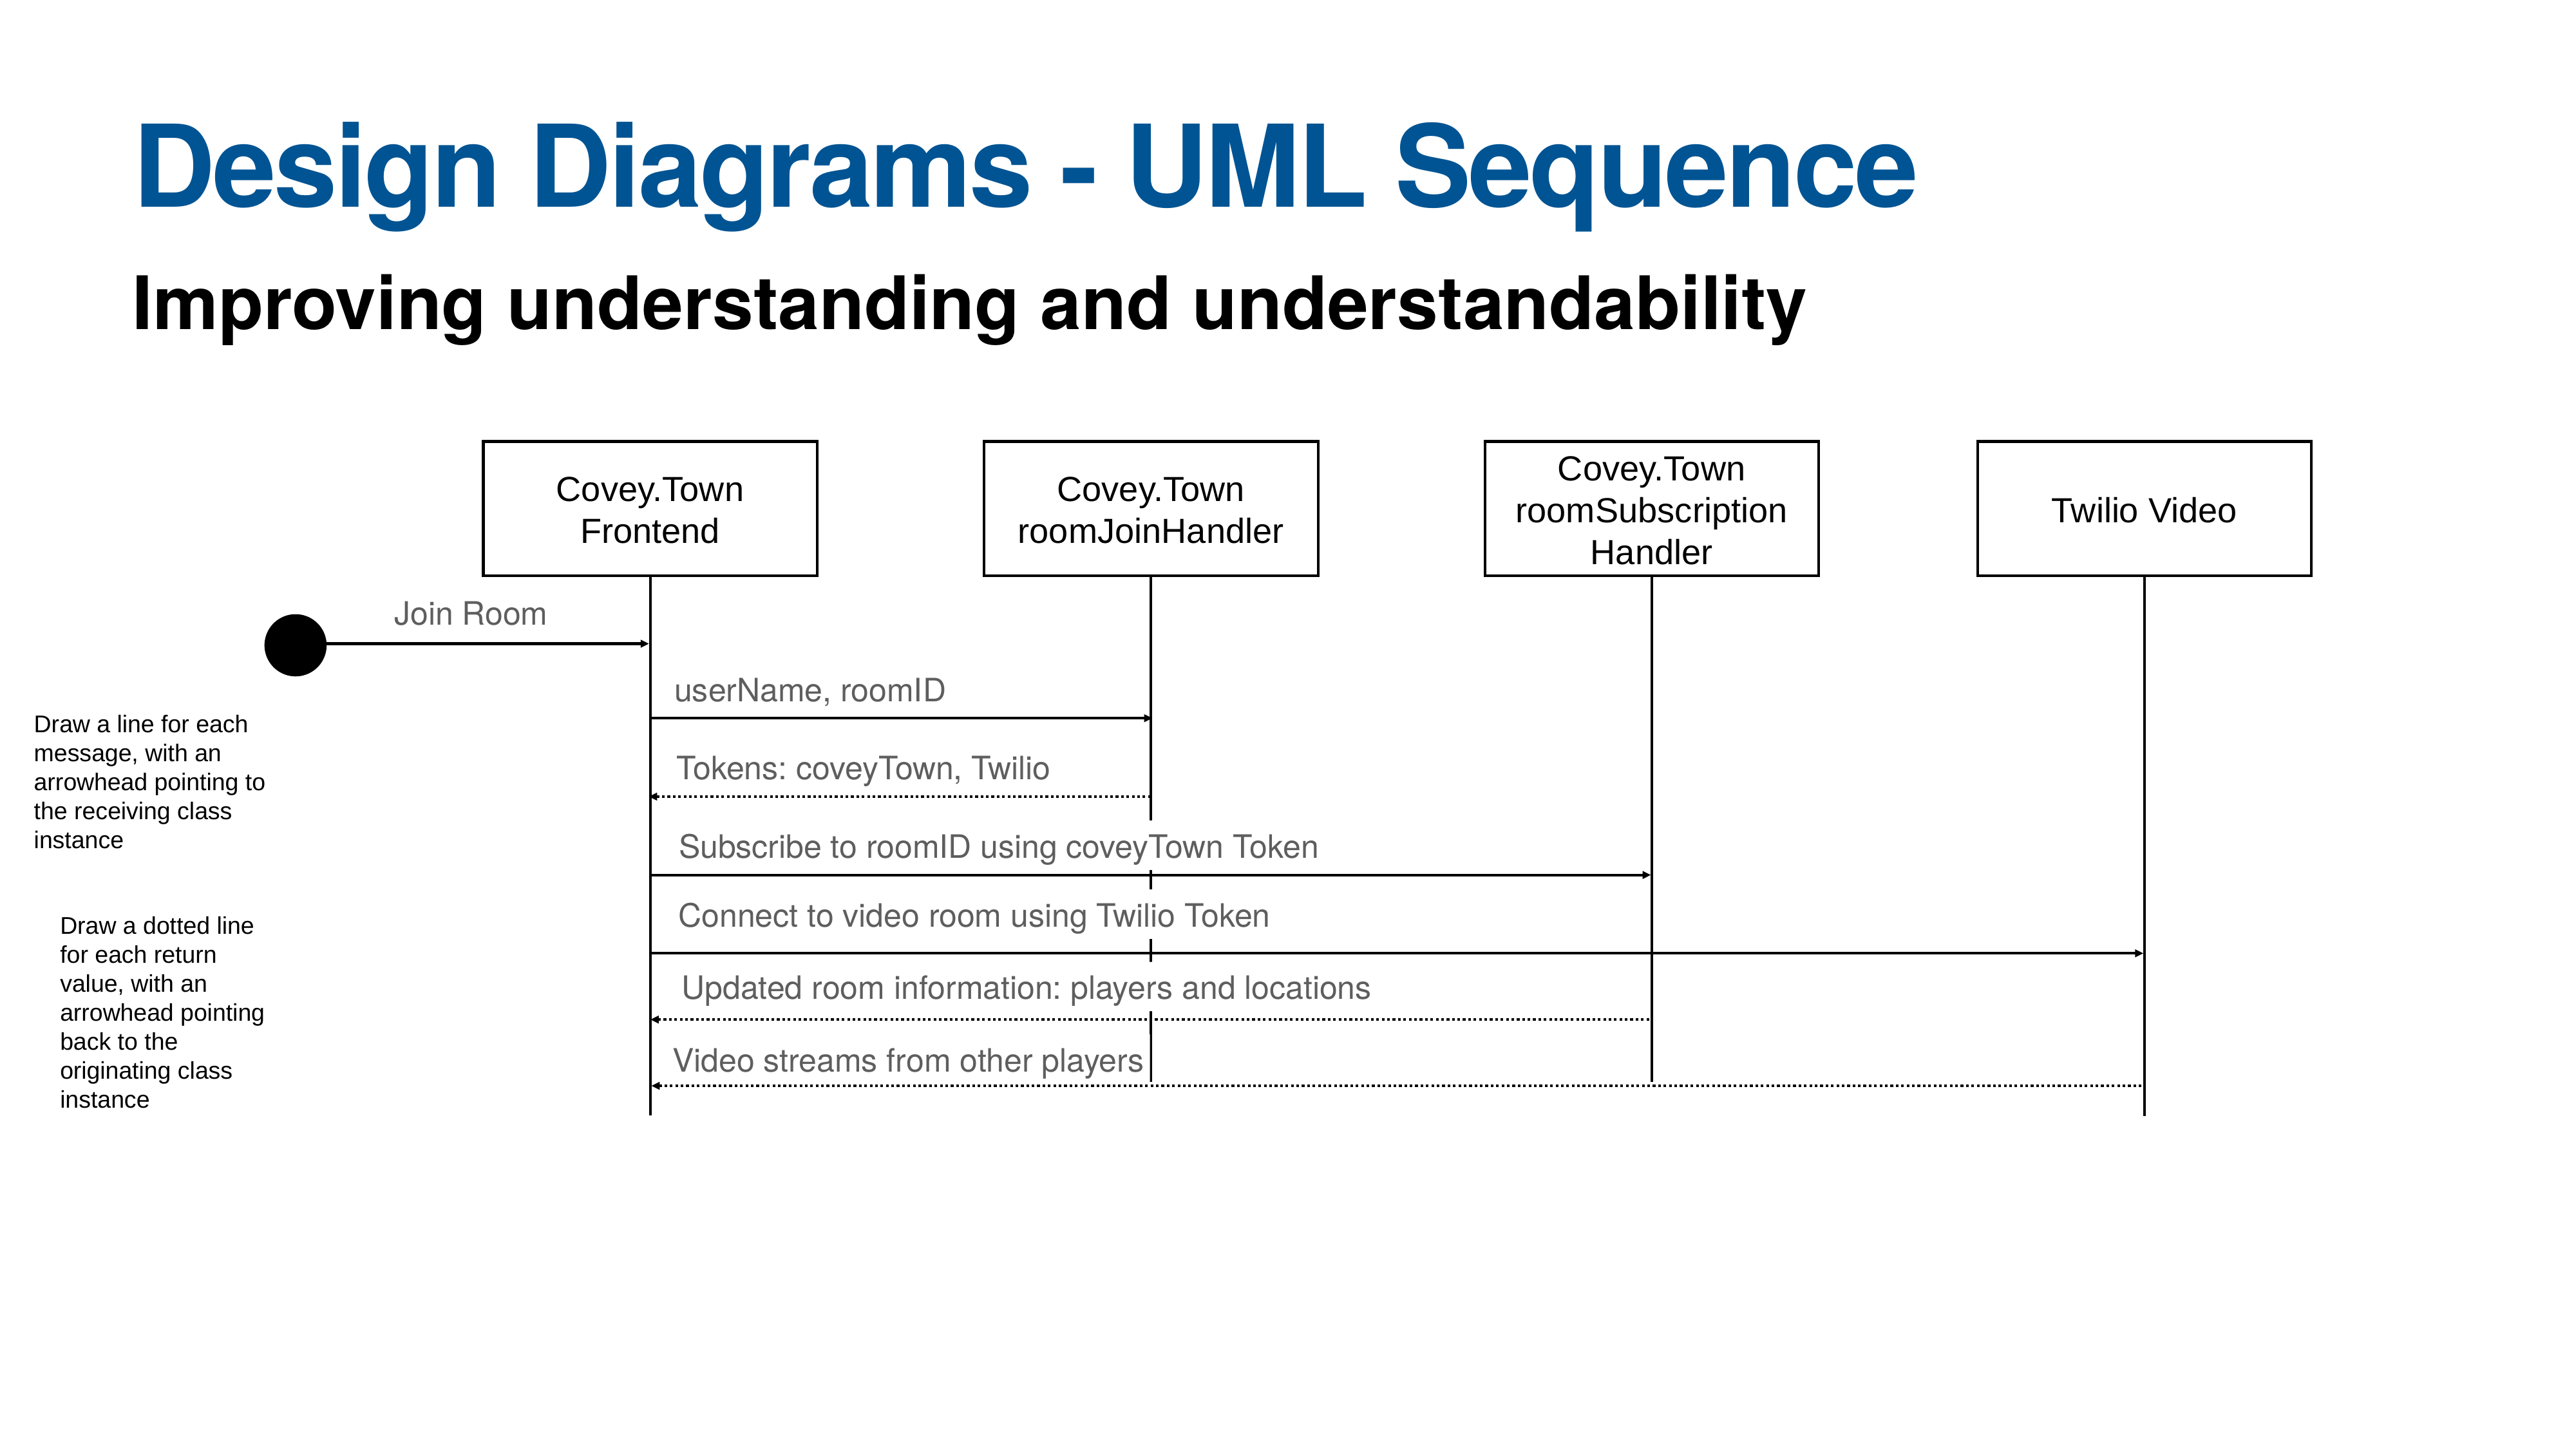

# Design Diagrams - UML Sequence
Improving understanding and understandability
Covey.Town Frontend

Covey.Town roomJoinHandler

Covey.Town roomSubscription Handler

Twilio Video

Join Room

userName, roomID

Draw a line for each message, with an arrowhead pointing to the receiving class instance
Tokens: coveyTown, Twilio

Subscribe to roomID using coveyTown Token

Connect to video room using Twilio Token

Draw a dotted line for each return value, with an arrowhead pointing back to the originating class instance
Updated room information: players and locations

Video streams from other players